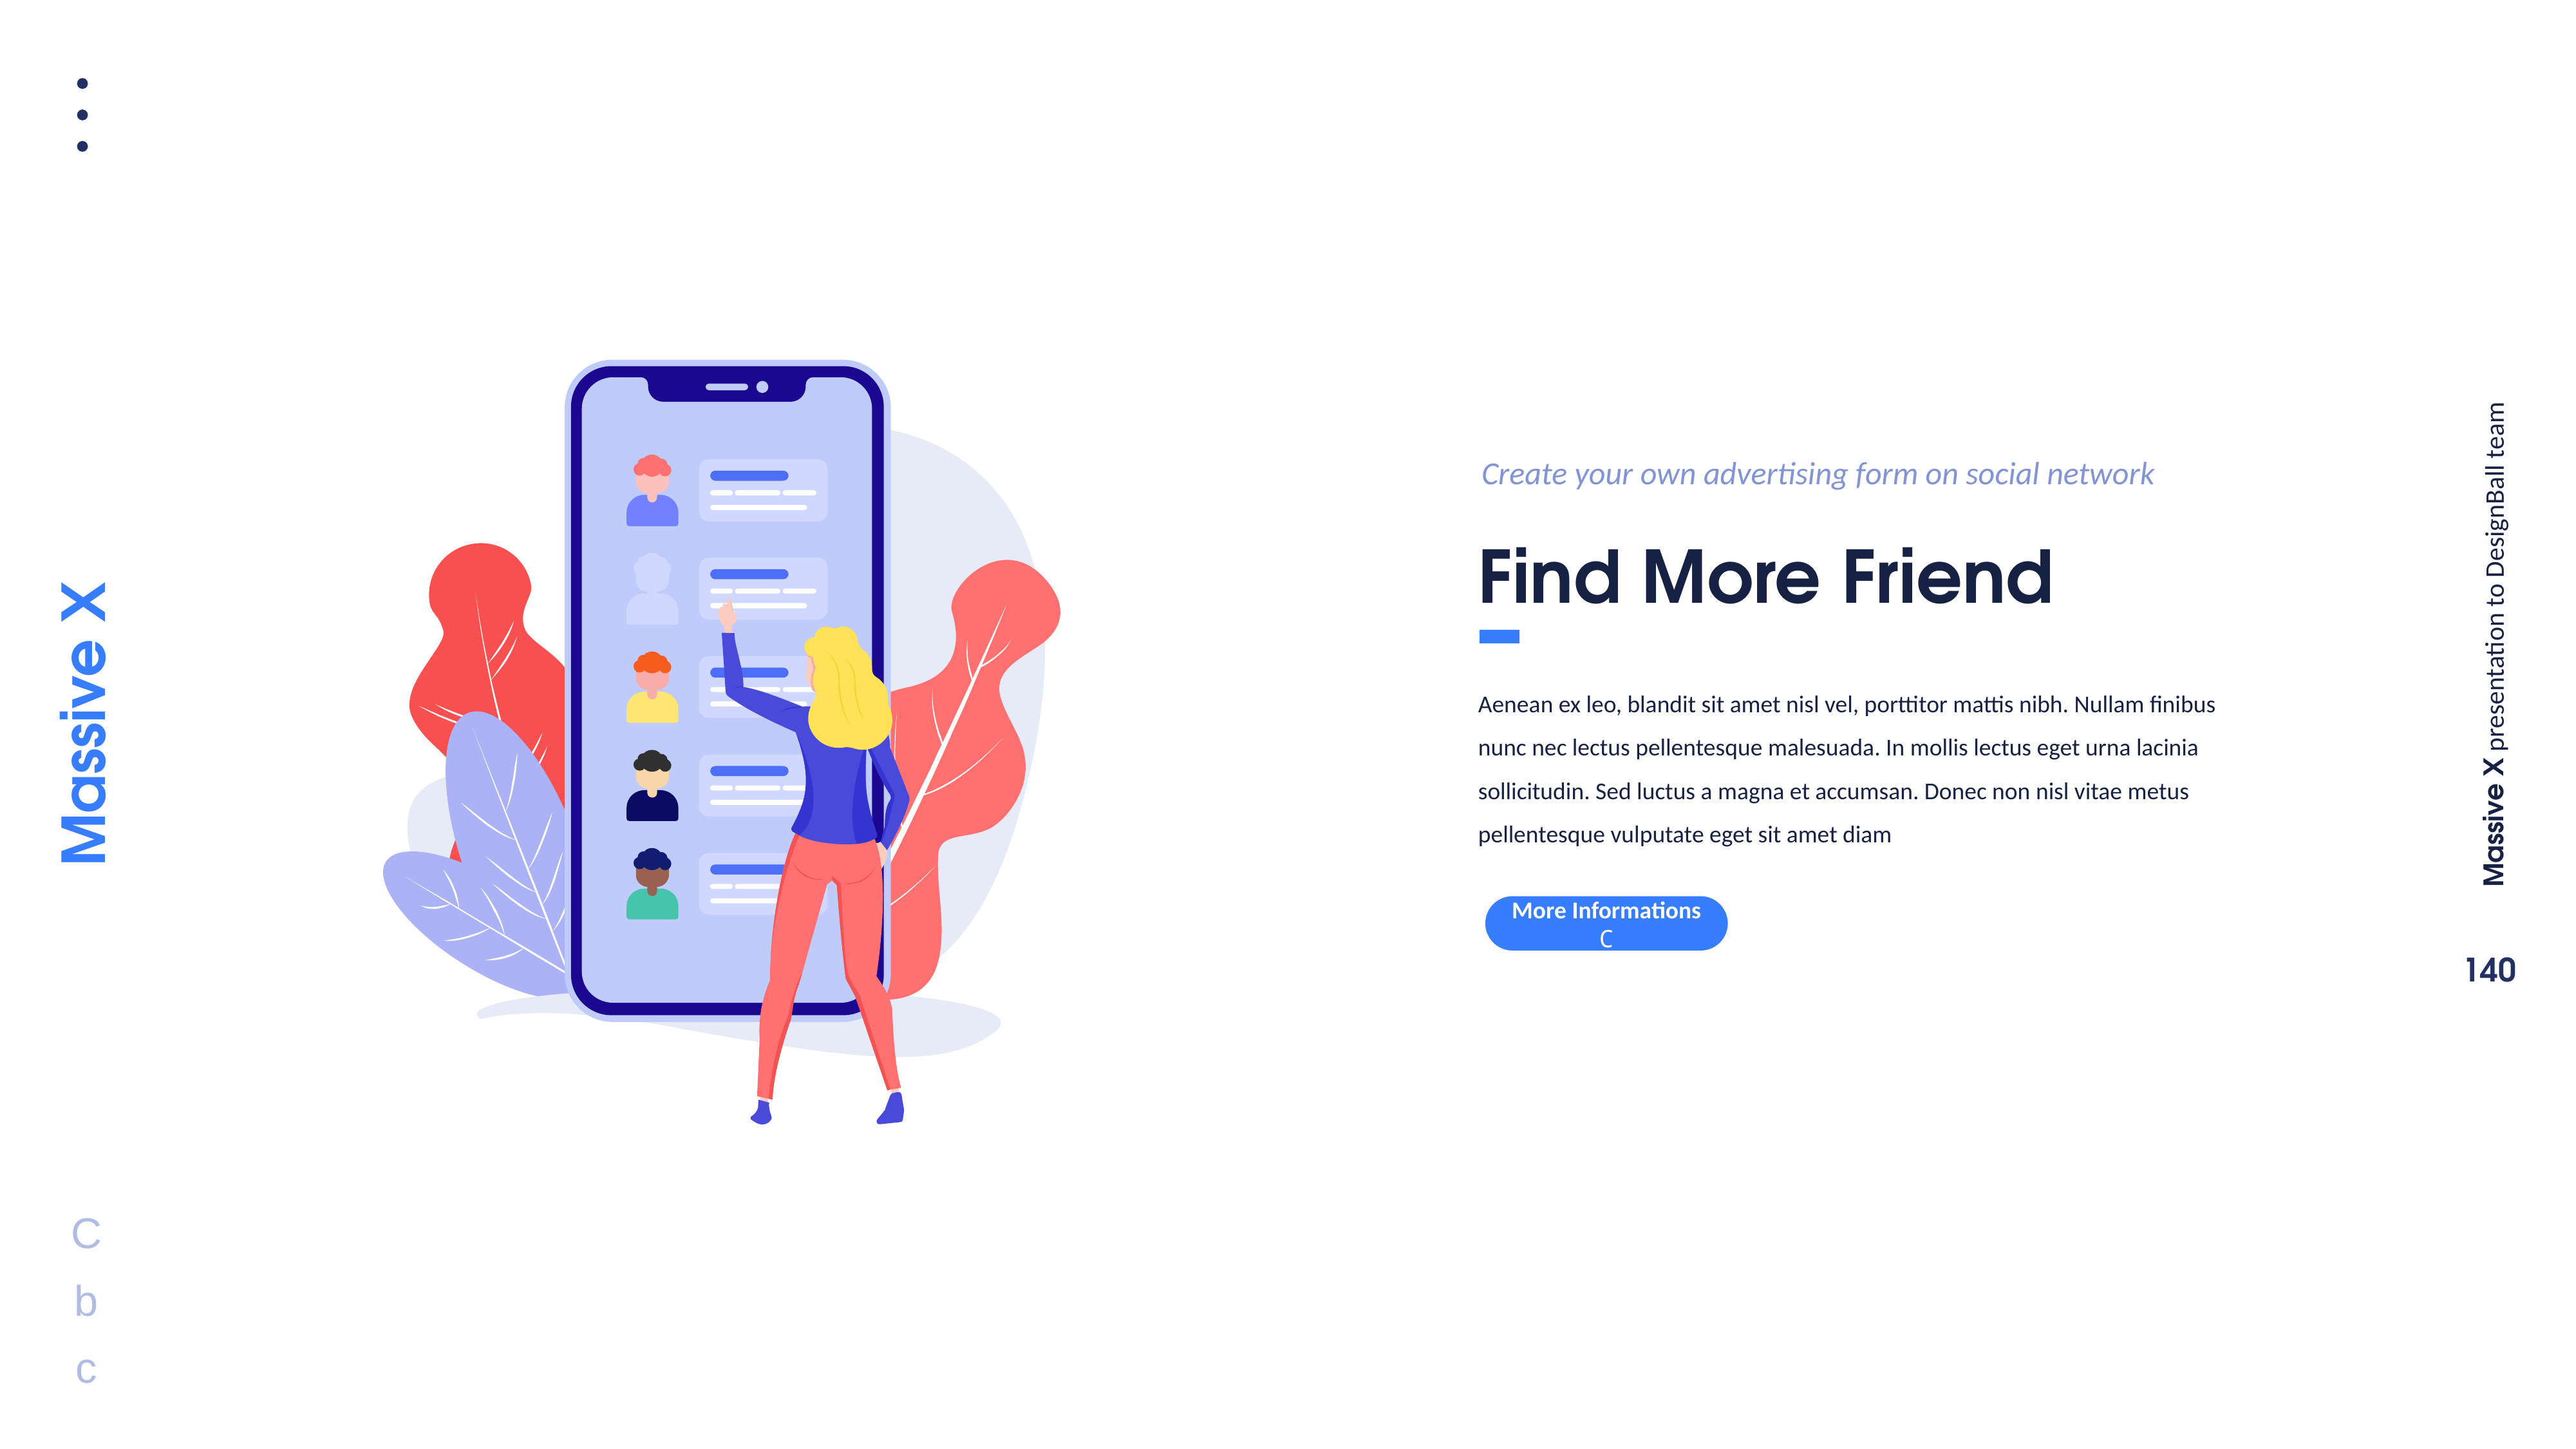

Create your own advertising form on social network

Find More Friend

Aenean ex leo, blandit sit amet nisl vel, porttitor mattis nibh. Nullam finibus nunc nec lectus pellentesque malesuada. In mollis lectus eget urna lacinia sollicitudin. Sed luctus a magna et accumsan. Donec non nisl vitae metus pellentesque vulputate eget sit amet diam

More Informations C